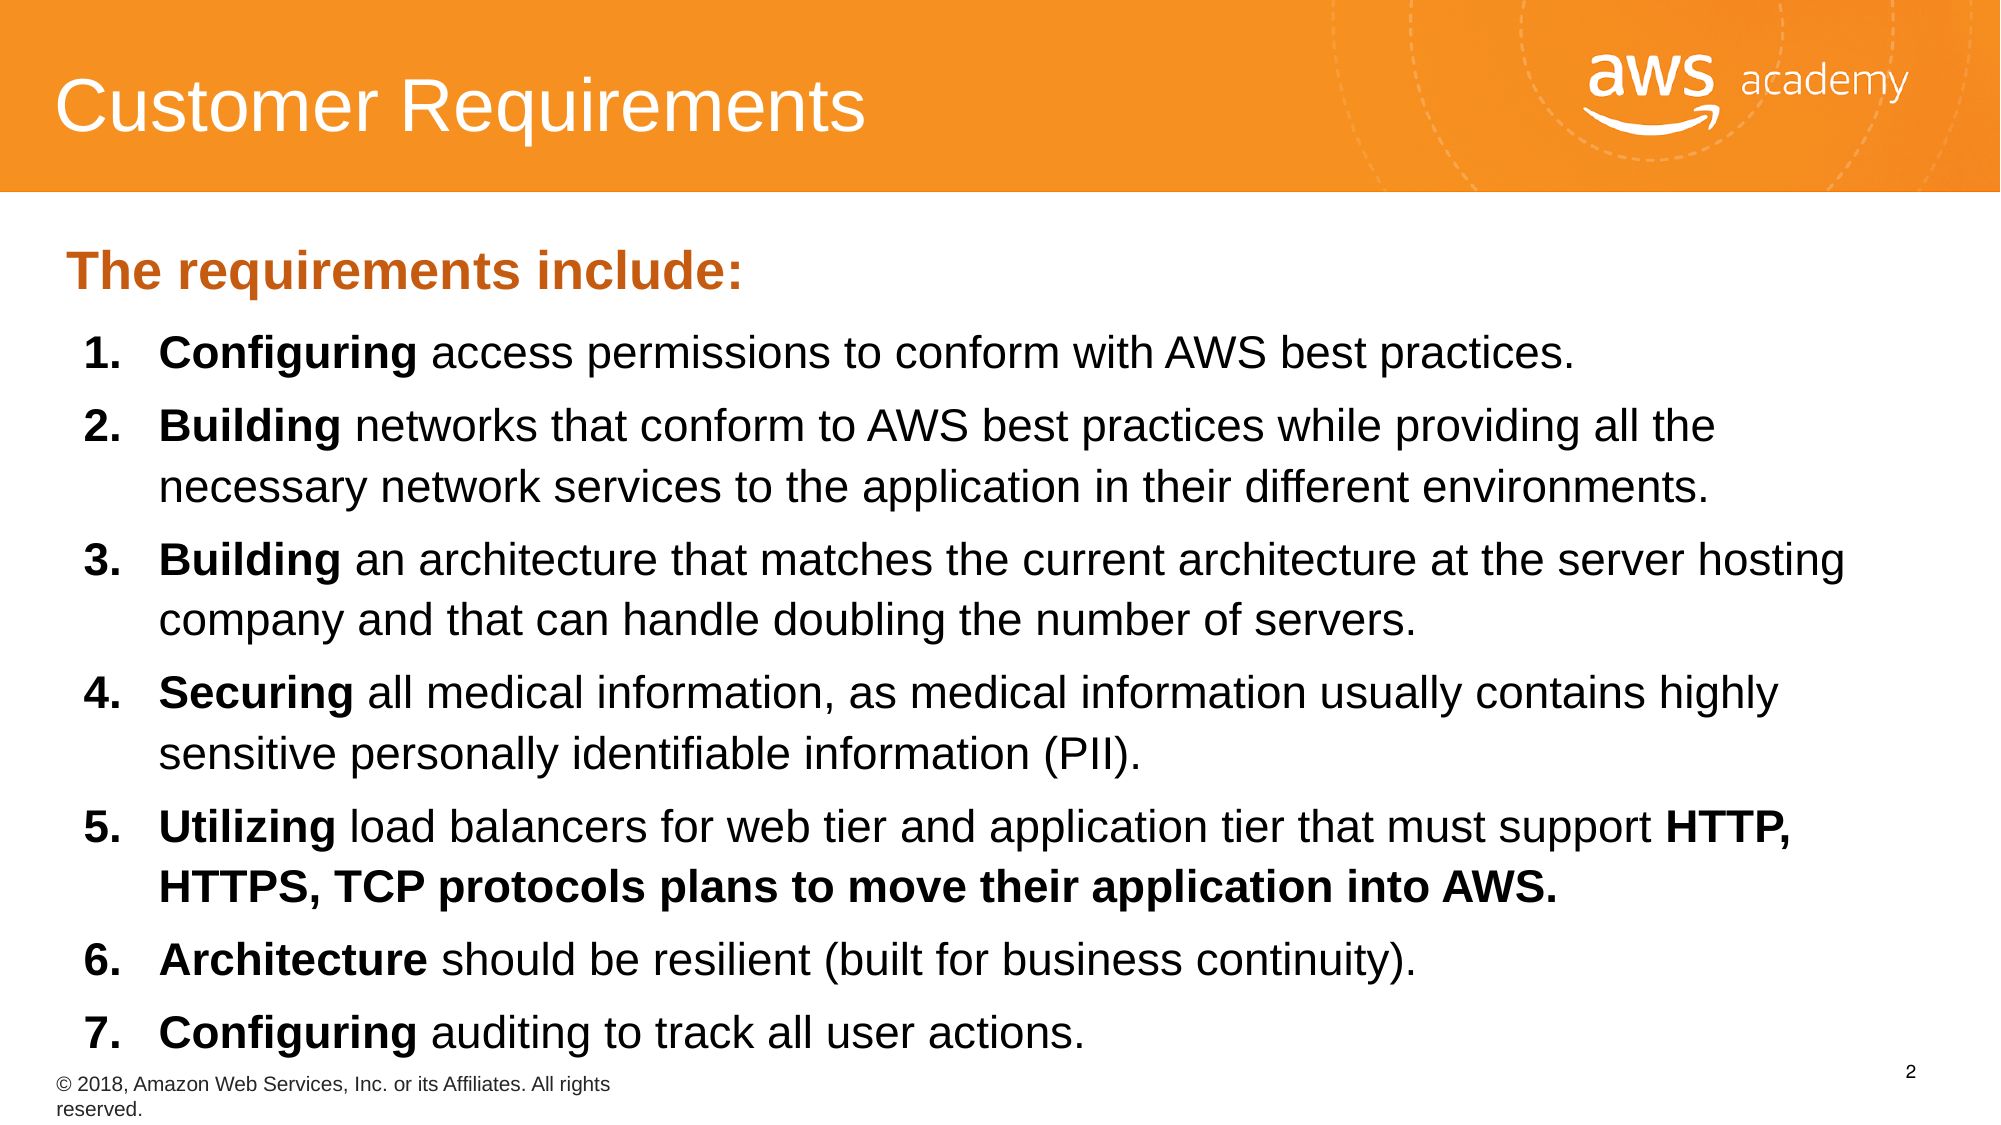

# Customer Requirements
The requirements include:
Configuring access permissions to conform with AWS best practices.
Building networks that conform to AWS best practices while providing all the necessary network services to the application in their different environments.
Building an architecture that matches the current architecture at the server hosting company and that can handle doubling the number of servers.
Securing all medical information, as medical information usually contains highly sensitive personally identifiable information (PII).
Utilizing load balancers for web tier and application tier that must support HTTP, HTTPS, TCP protocols plans to move their application into AWS.
Architecture should be resilient (built for business continuity).
Configuring auditing to track all user actions.
2